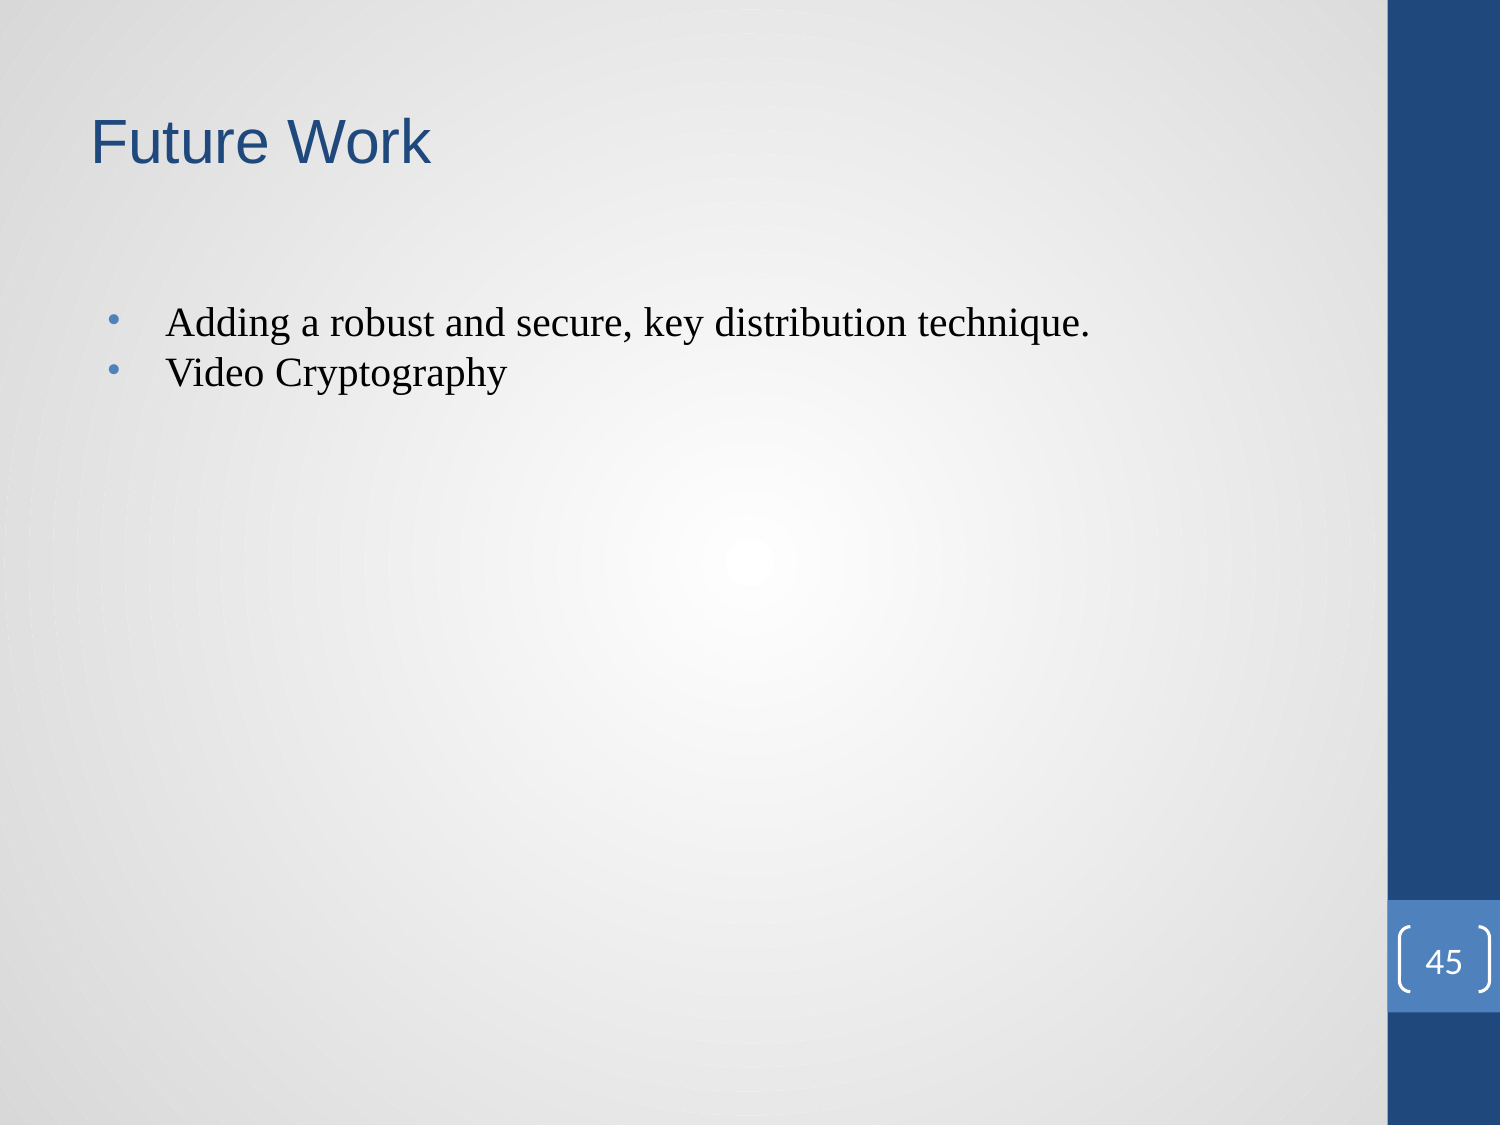

# Future Work
Adding a robust and secure, key distribution technique.
Video Cryptography
45